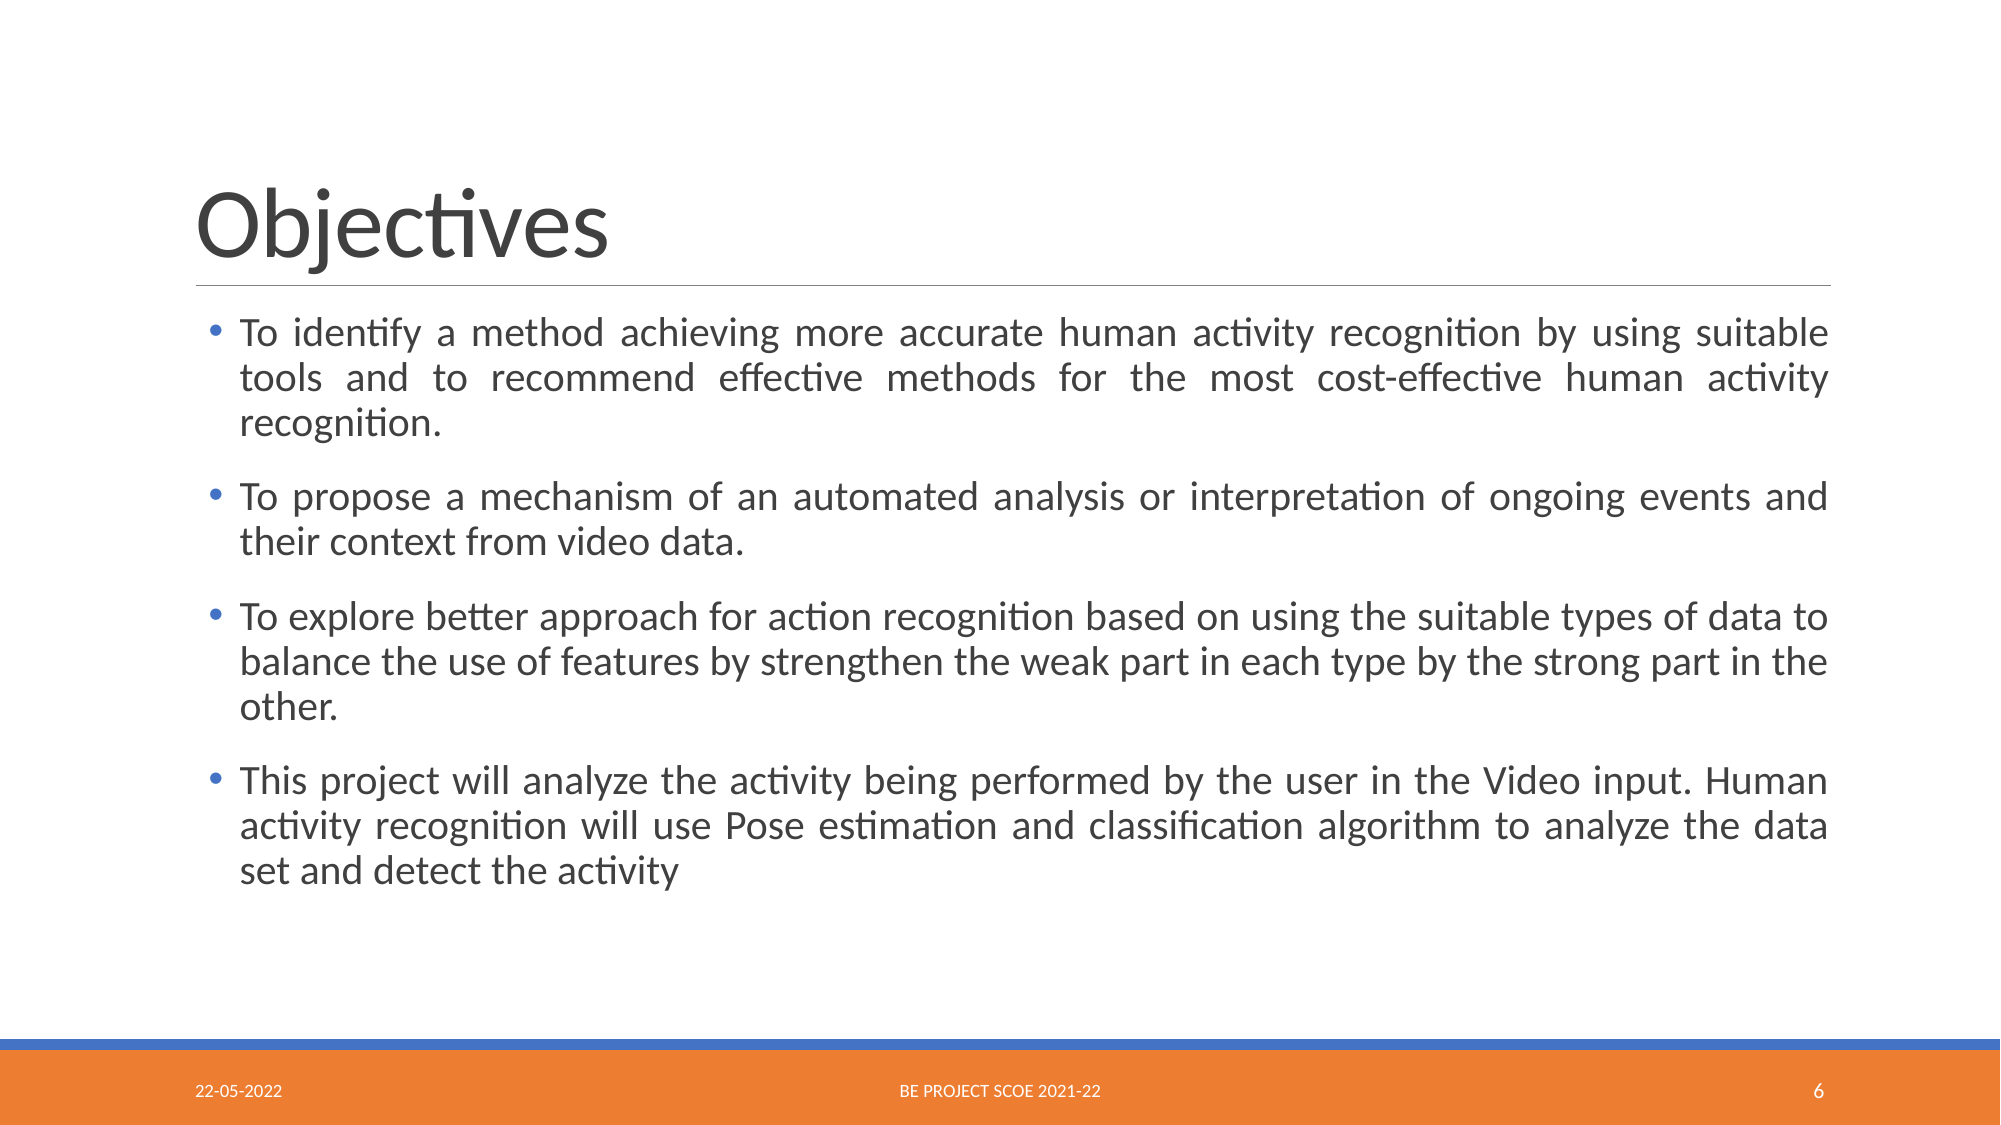

# Objectives
To identify a method achieving more accurate human activity recognition by using suitable tools and to recommend effective methods for the most cost-effective human activity recognition.
To propose a mechanism of an automated analysis or interpretation of ongoing events and their context from video data.
To explore better approach for action recognition based on using the suitable types of data to balance the use of features by strengthen the weak part in each type by the strong part in the other.
This project will analyze the activity being performed by the user in the Video input. Human activity recognition will use Pose estimation and classification algorithm to analyze the data set and detect the activity

22-05-2022
BE Project SCOE 2021-22
6